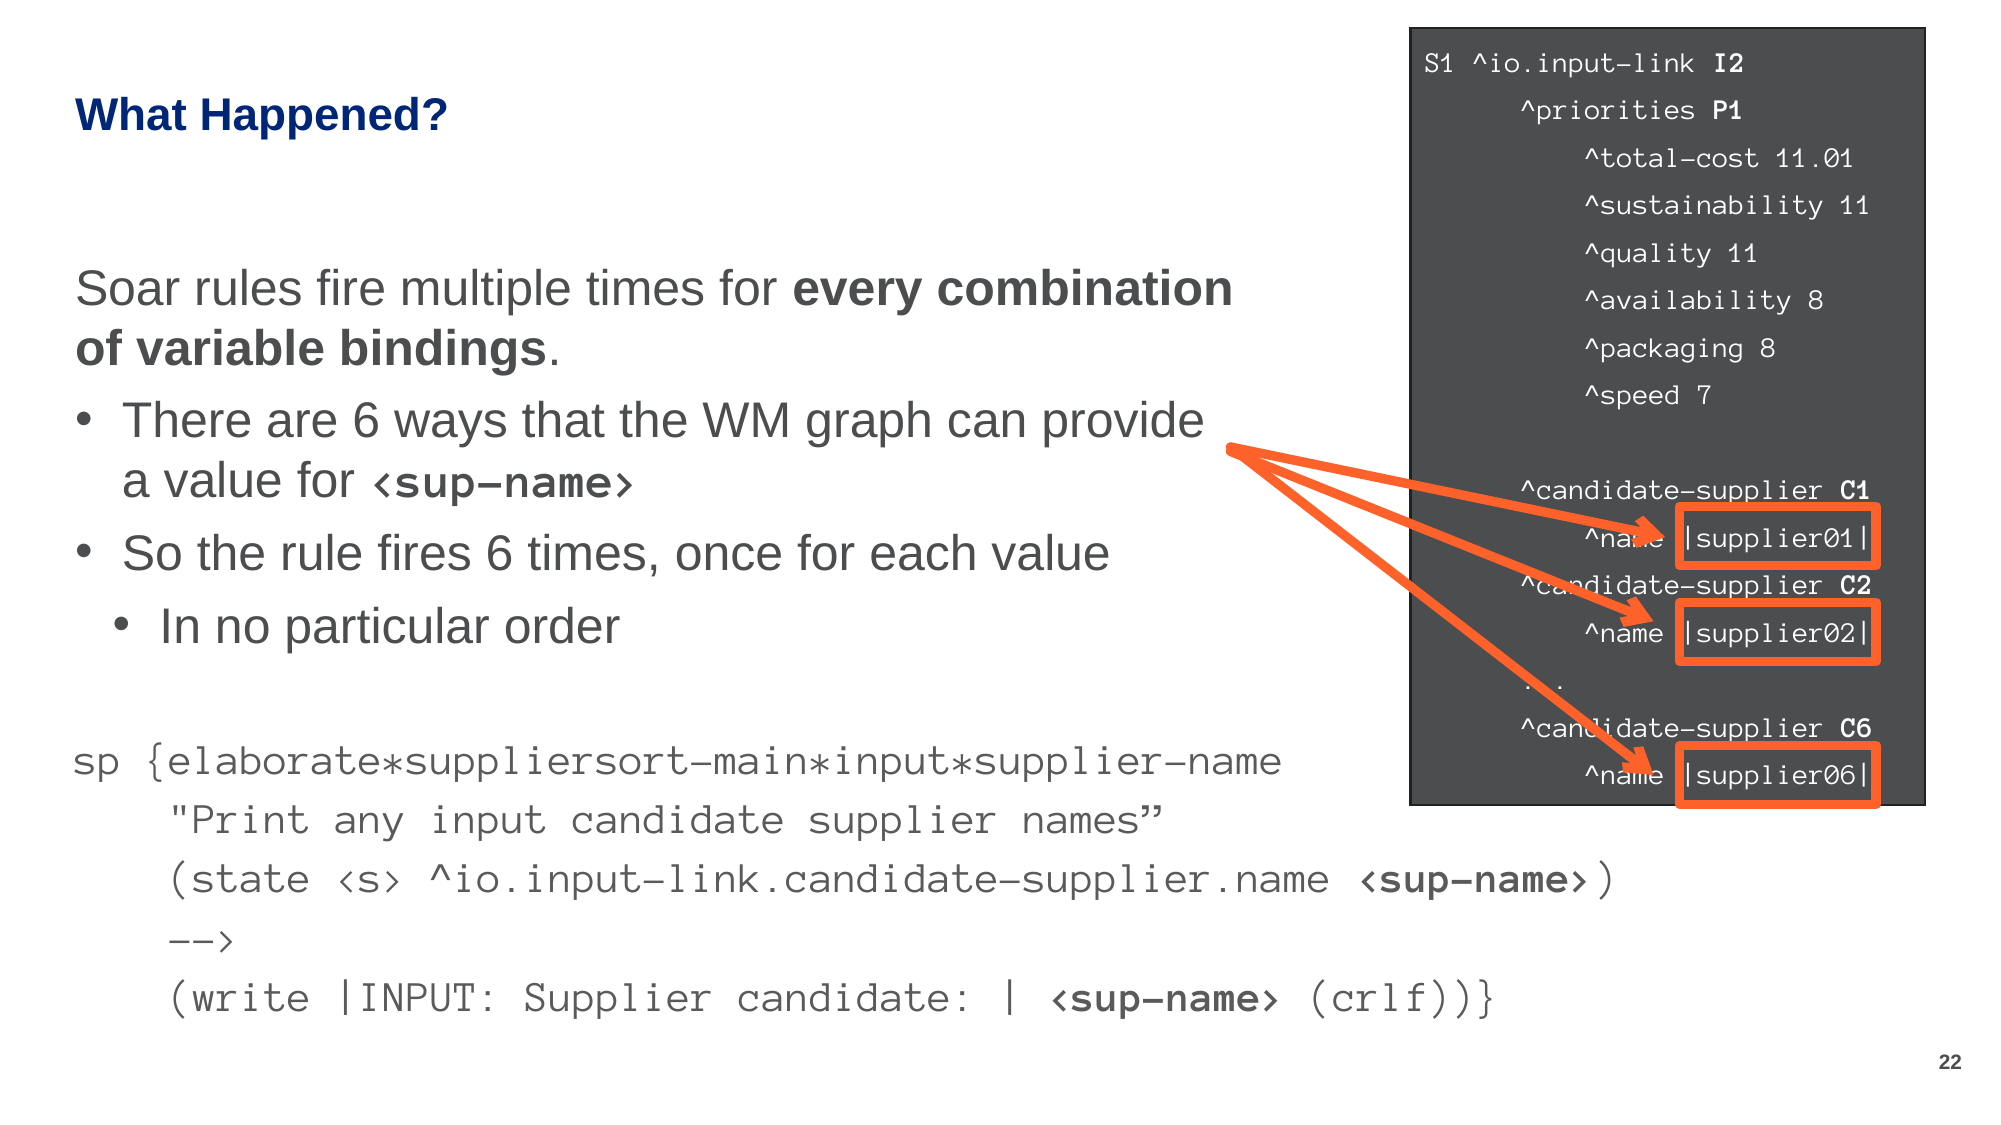

S1 ^io.input-link I2
      ^priorities P1
          ^total-cost 11.01
          ^sustainability 11
          ^quality 11
          ^availability 8
          ^packaging 8
          ^speed 7

      ^candidate-supplier C1
          ^name |supplier01|
      ^candidate-supplier C2
          ^name |supplier02|
      ...
      ^candidate-supplier C6
          ^name |supplier06|
# What Happened?
Soar rules fire multiple times for every combination of variable bindings.
There are 6 ways that the WM graph can provide a value for <sup-name>
So the rule fires 6 times, once for each value
In no particular order

sp {elaborate*suppliersort-main*input*supplier-name
    "Print any input candidate supplier names”
    (state <s> ^io.input-link.candidate-supplier.name <sup-name>)
    -->
    (write |INPUT: Supplier candidate: | <sup-name> (crlf))}